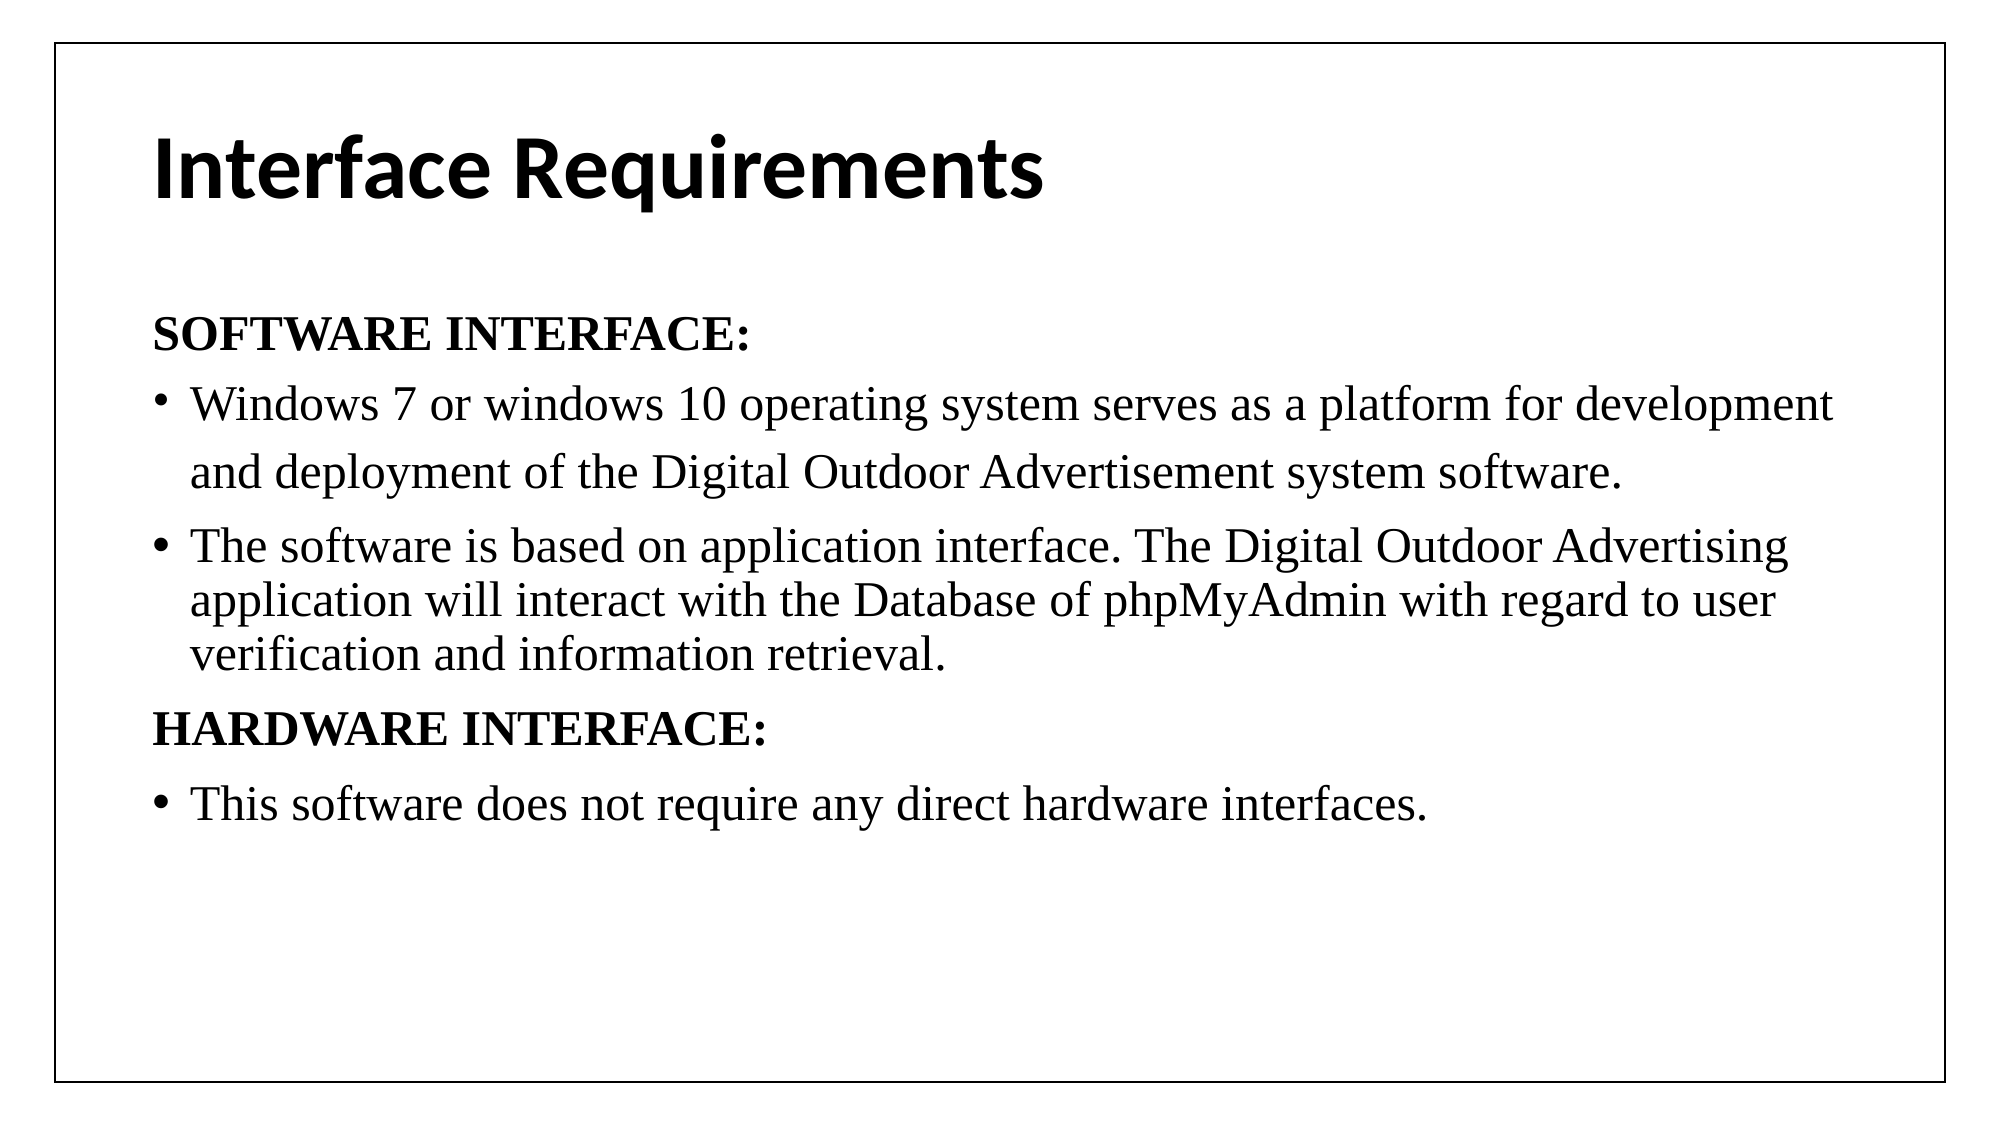

# Interface Requirements
SOFTWARE INTERFACE:
Windows 7 or windows 10 operating system serves as a platform for development and deployment of the Digital Outdoor Advertisement system software.
The software is based on application interface. The Digital Outdoor Advertising application will interact with the Database of phpMyAdmin with regard to user verification and information retrieval.
HARDWARE INTERFACE:
This software does not require any direct hardware interfaces.